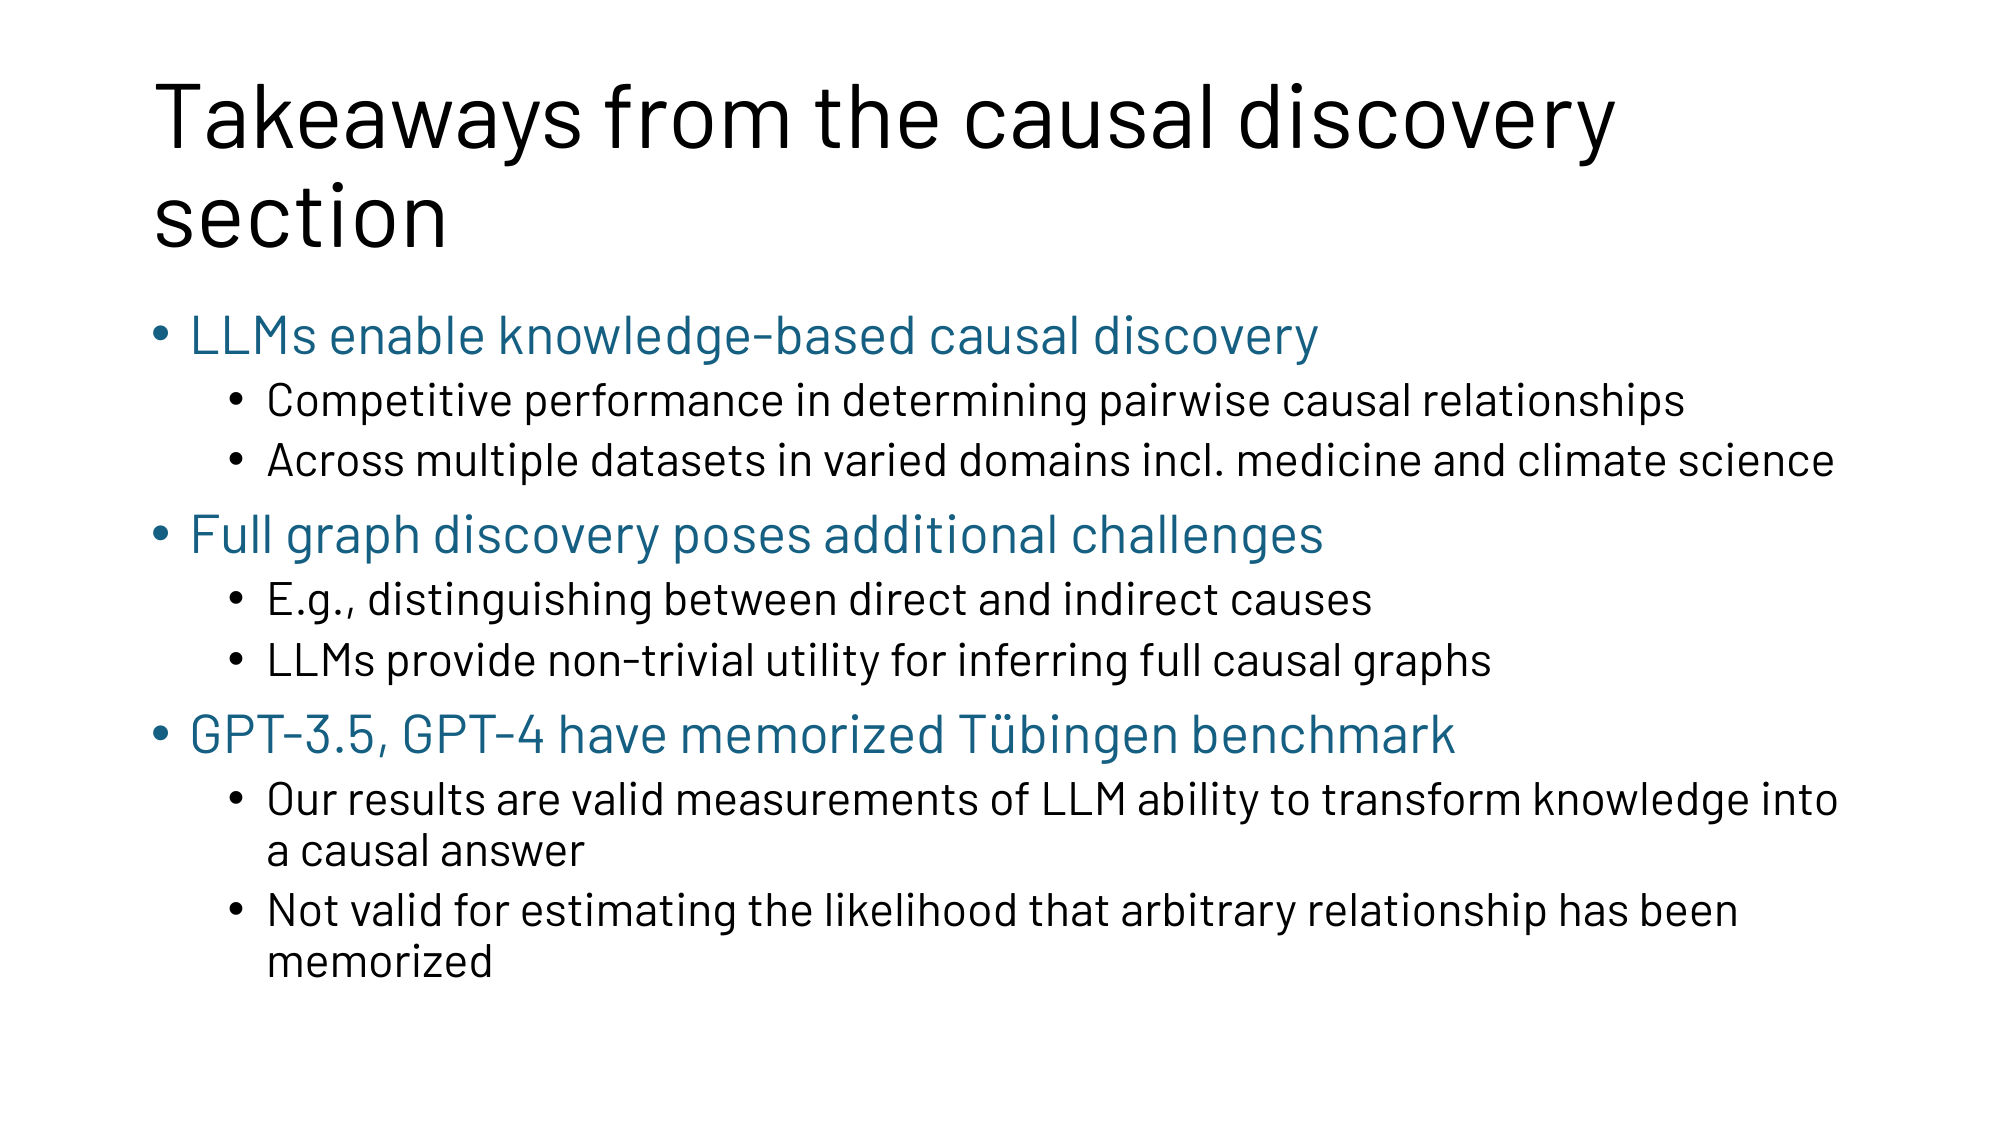

# Takeaways from the causal discovery section
LLMs enable knowledge-based causal discovery
Competitive performance in determining pairwise causal relationships
Across multiple datasets in varied domains incl. medicine and climate science
Full graph discovery poses additional challenges
E.g., distinguishing between direct and indirect causes
LLMs provide non-trivial utility for inferring full causal graphs
GPT-3.5, GPT-4 have memorized Tübingen benchmark
Our results are valid measurements of LLM ability to transform knowledge into a causal answer
Not valid for estimating the likelihood that arbitrary relationship has been memorized